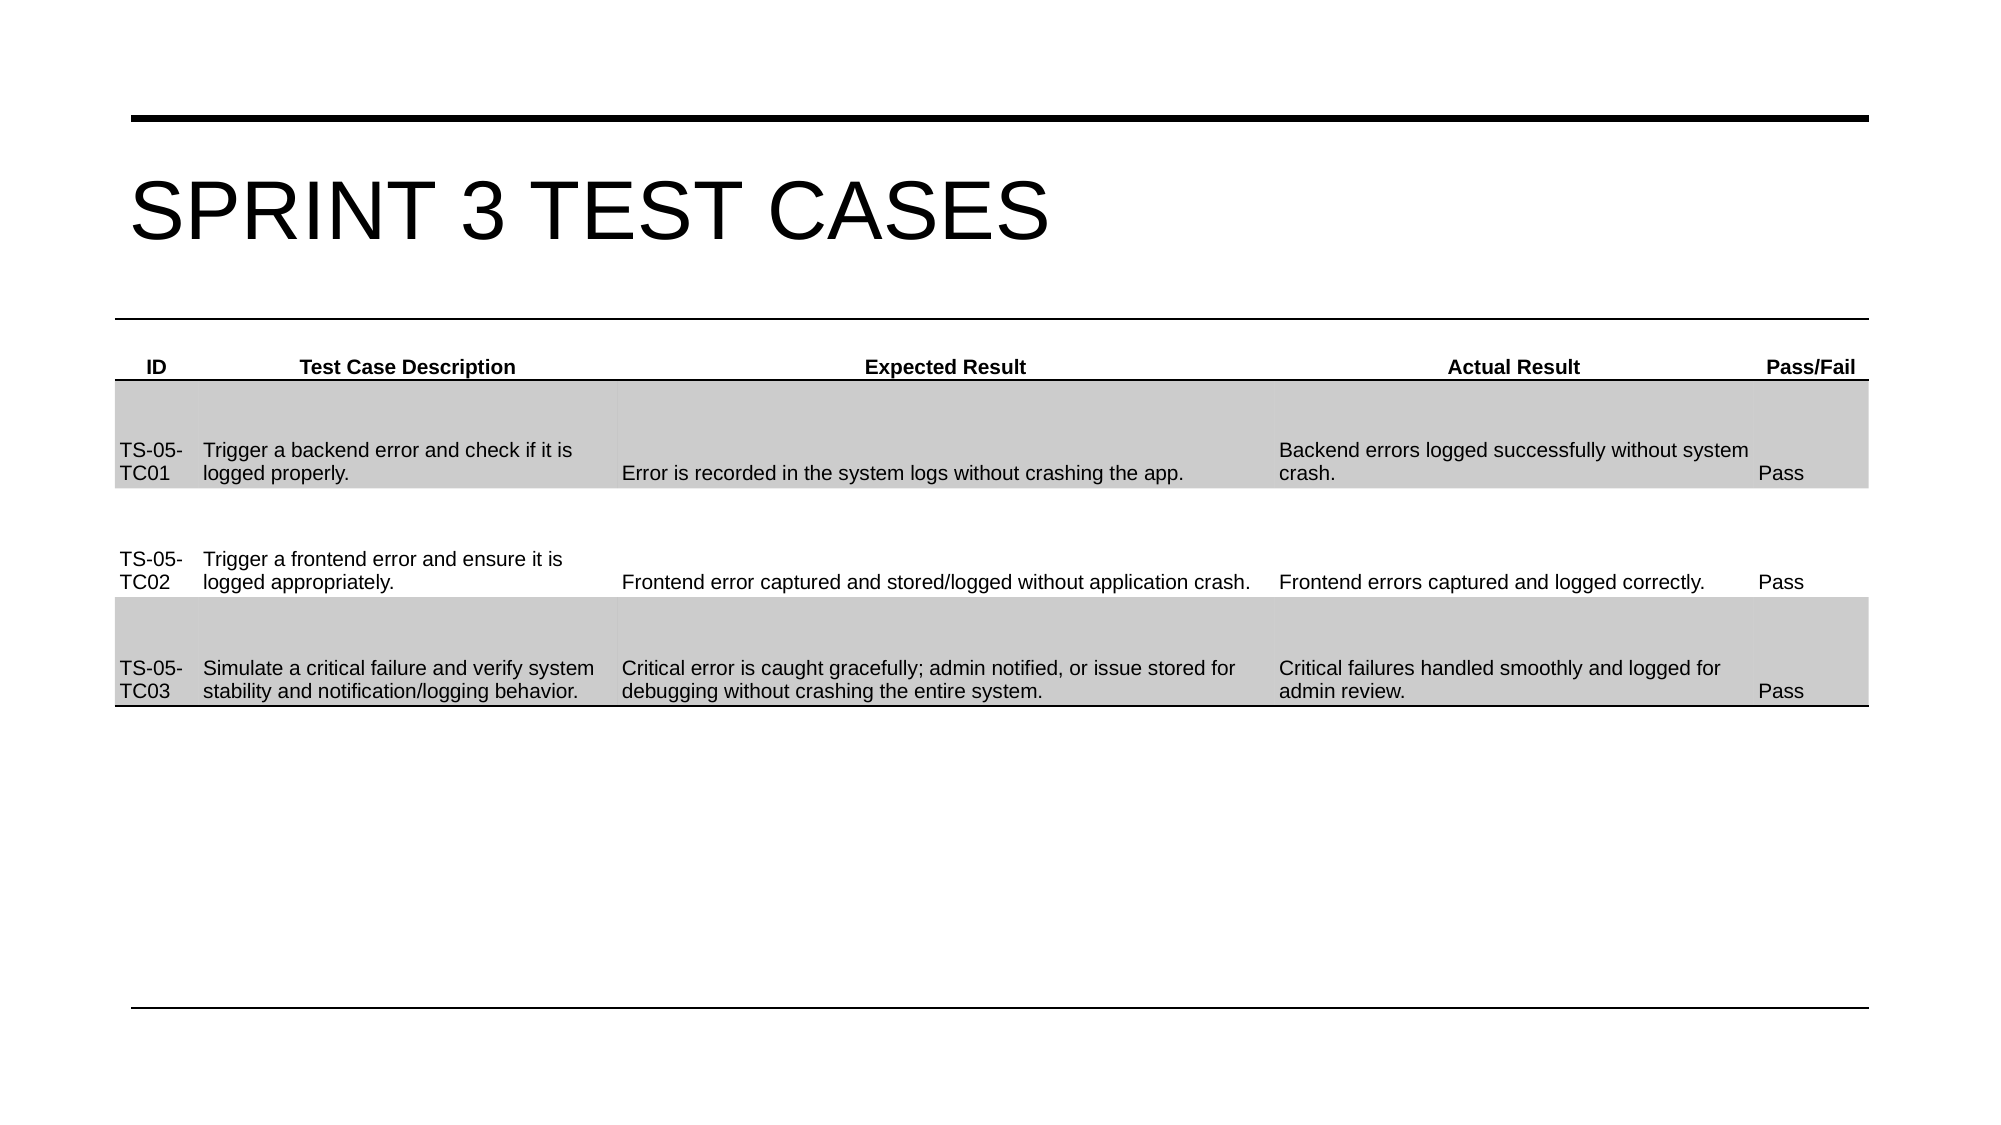

# Sprint 3 test cases
| ID | Test Case Description | Expected Result | Actual Result | Pass/Fail |
| --- | --- | --- | --- | --- |
| TS-05-TC01 | Trigger a backend error and check if it is logged properly. | Error is recorded in the system logs without crashing the app. | Backend errors logged successfully without system crash. | Pass |
| TS-05-TC02 | Trigger a frontend error and ensure it is logged appropriately. | Frontend error captured and stored/logged without application crash. | Frontend errors captured and logged correctly. | Pass |
| TS-05-TC03 | Simulate a critical failure and verify system stability and notification/logging behavior. | Critical error is caught gracefully; admin notified, or issue stored for debugging without crashing the entire system. | Critical failures handled smoothly and logged for admin review. | Pass |